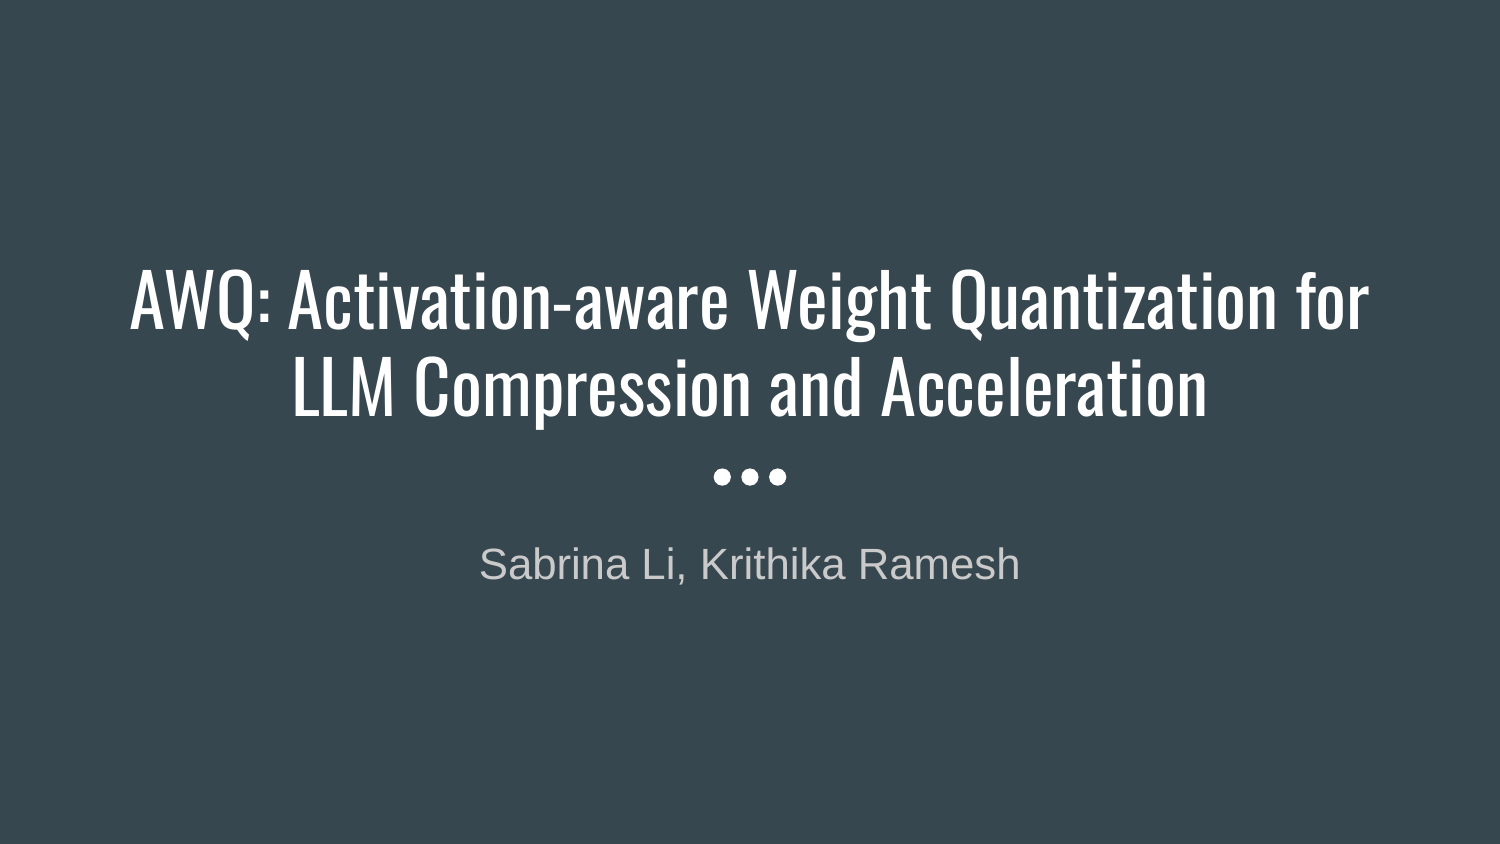

# AWQ: Activation-aware Weight Quantization for LLM Compression and Acceleration
Sabrina Li, Krithika Ramesh